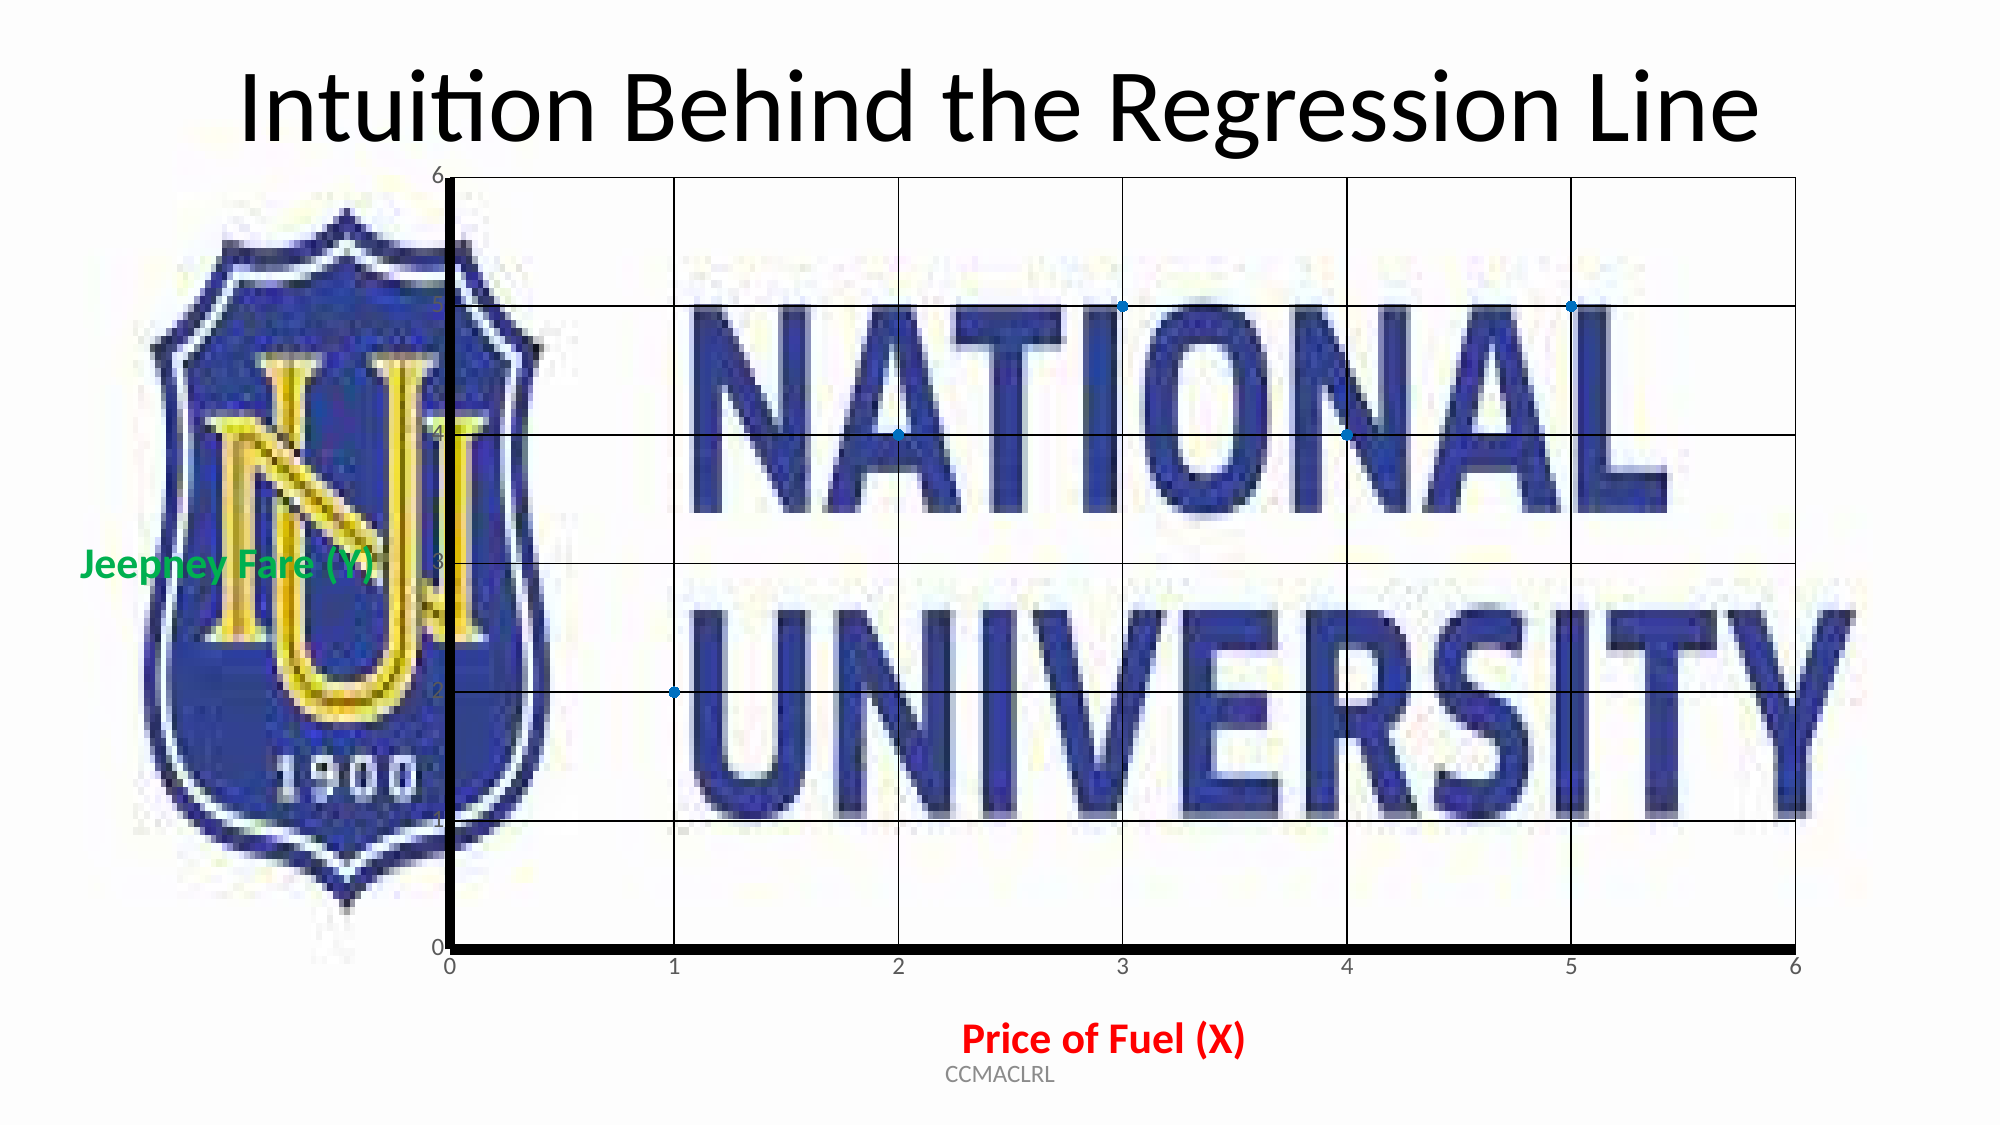

# Intuition Behind the Regression Line

### Chart

| Category | Y-Values |
|---|---|
Jeepney Fare (Y)
Price of Fuel (X)
CCMACLRL